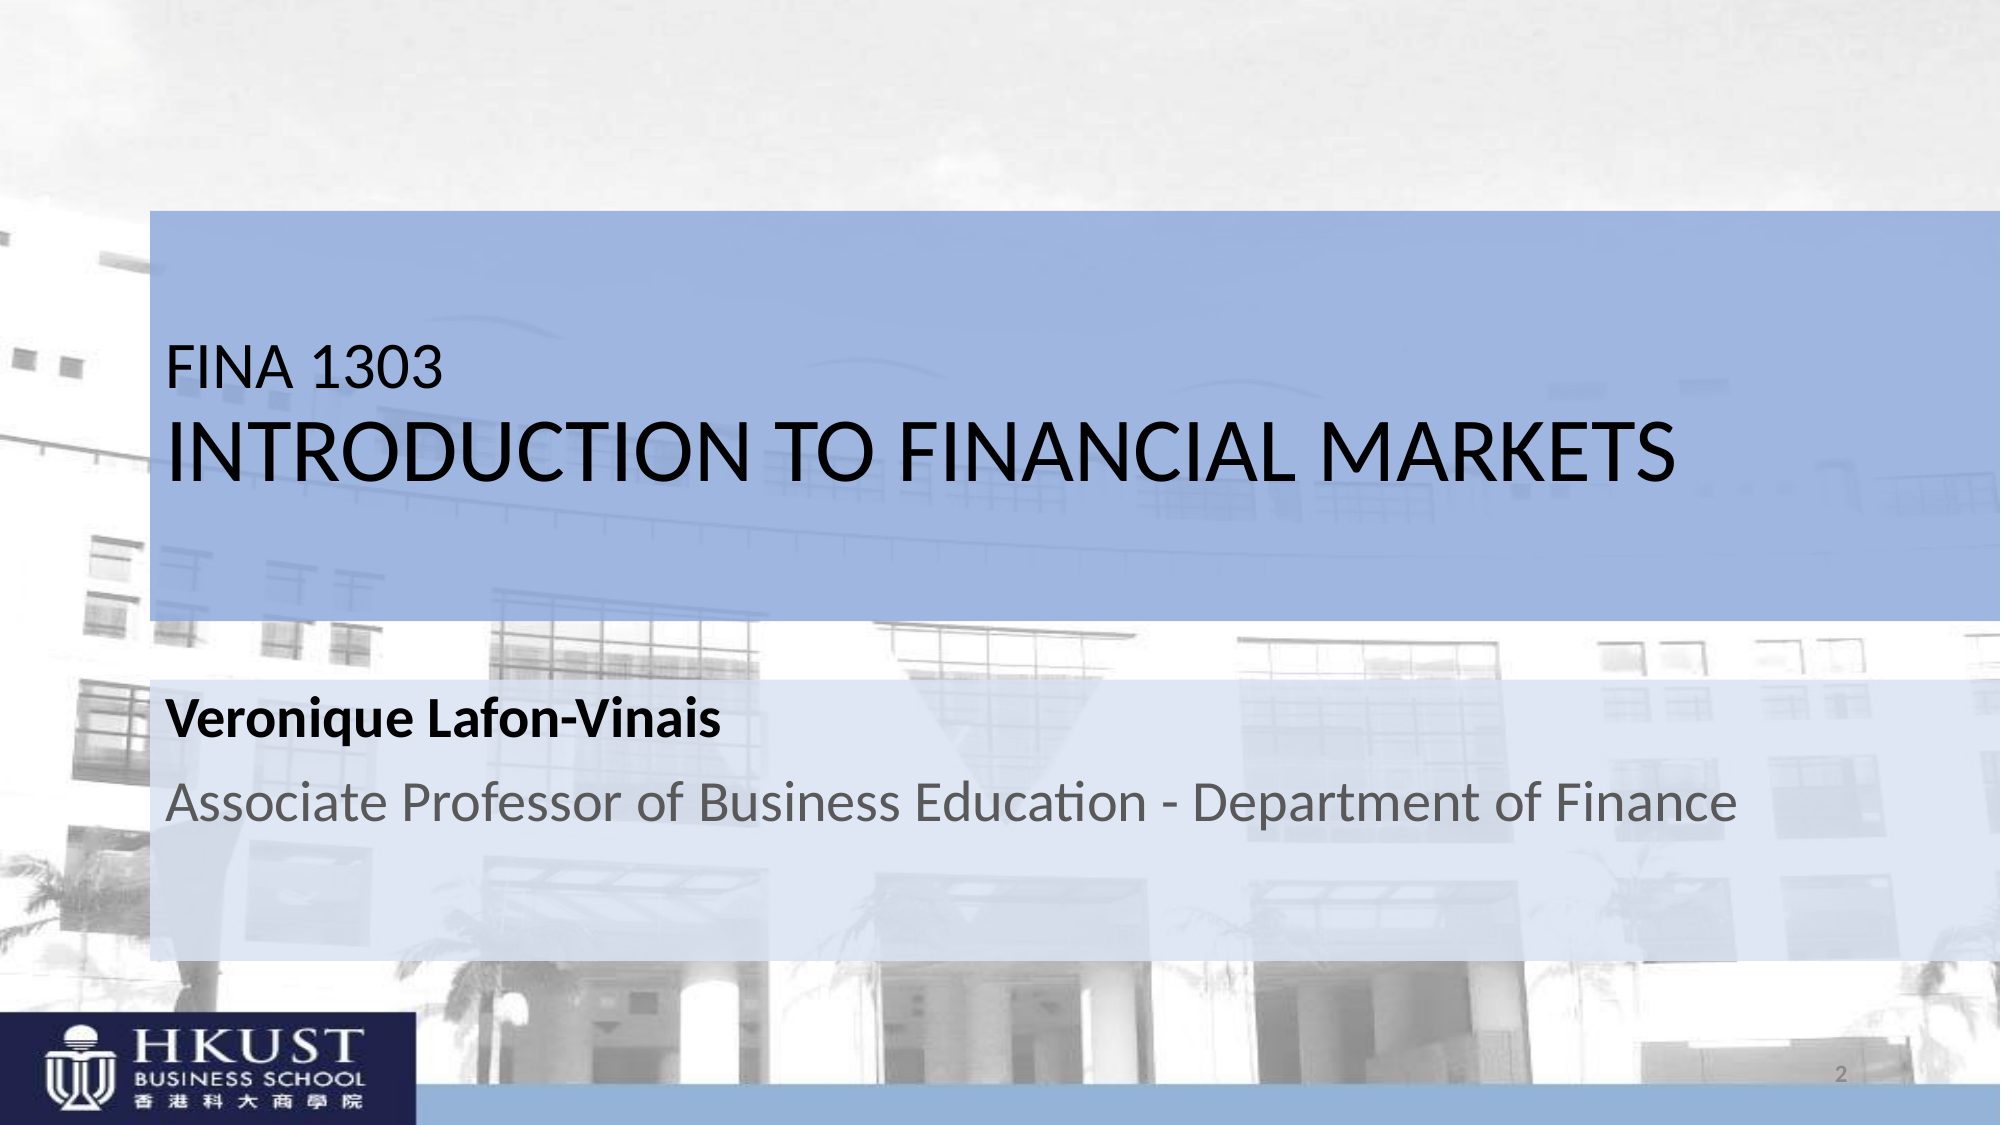

# FINA 1303 INTRODUCTION TO FINANCIAL MARKETS
Veronique Lafon-Vinais
Associate Professor of Business Education - Department of Finance

2